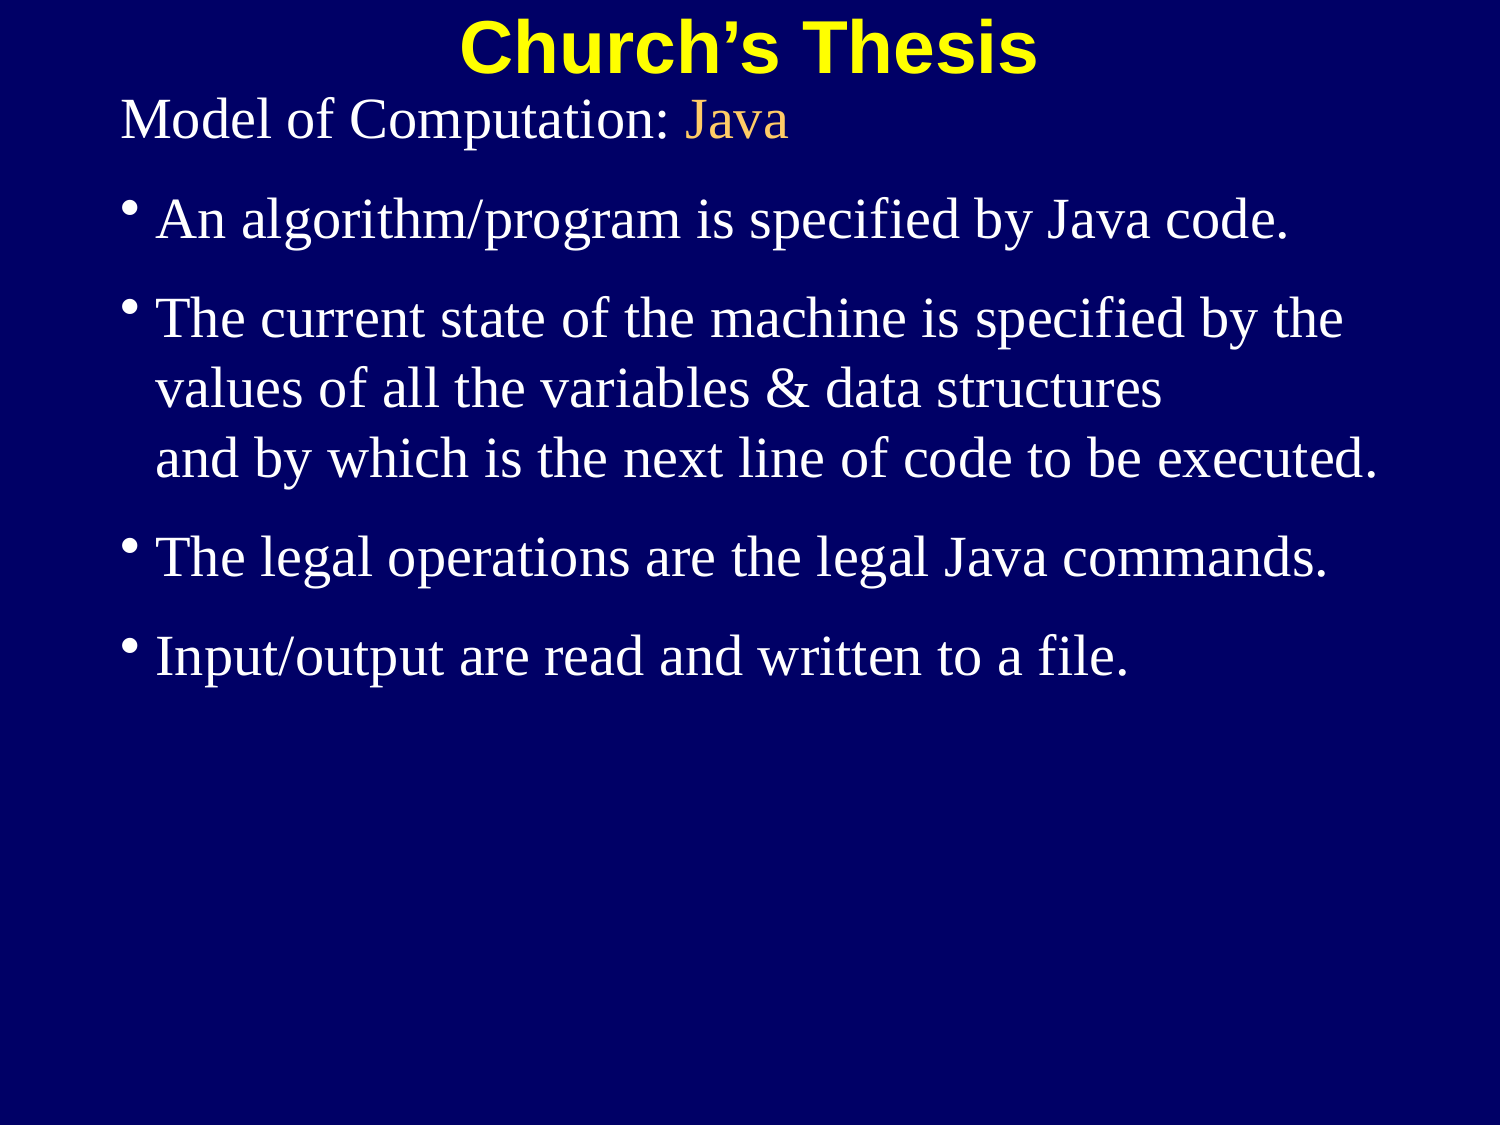

Church’s Thesis
Model of Computation: Java
An algorithm/program is specified by Java code.
The current state of the machine is specified by the values of all the variables & data structures
and by which is the next line of code to be executed.
The legal operations are the legal Java commands.
Input/output are read and written to a file.